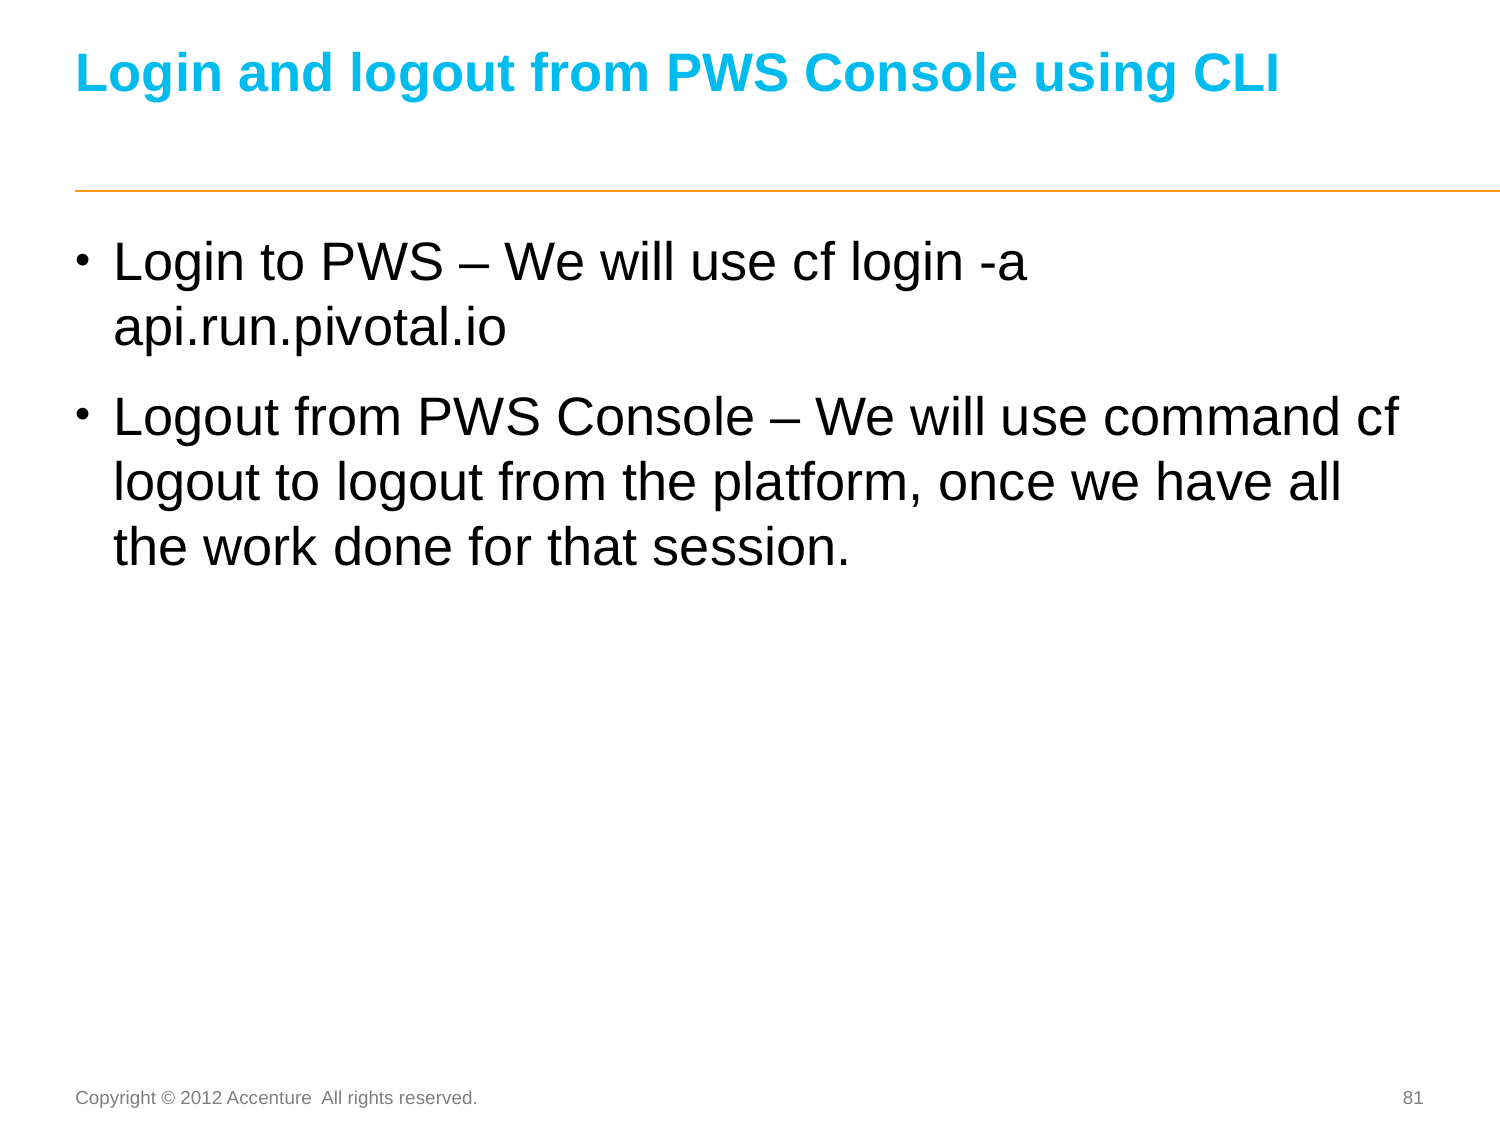

# Login and logout from PWS Console using CLI
Login to PWS – We will use cf login -a api.run.pivotal.io
Logout from PWS Console – We will use command cf logout to logout from the platform, once we have all the work done for that session.